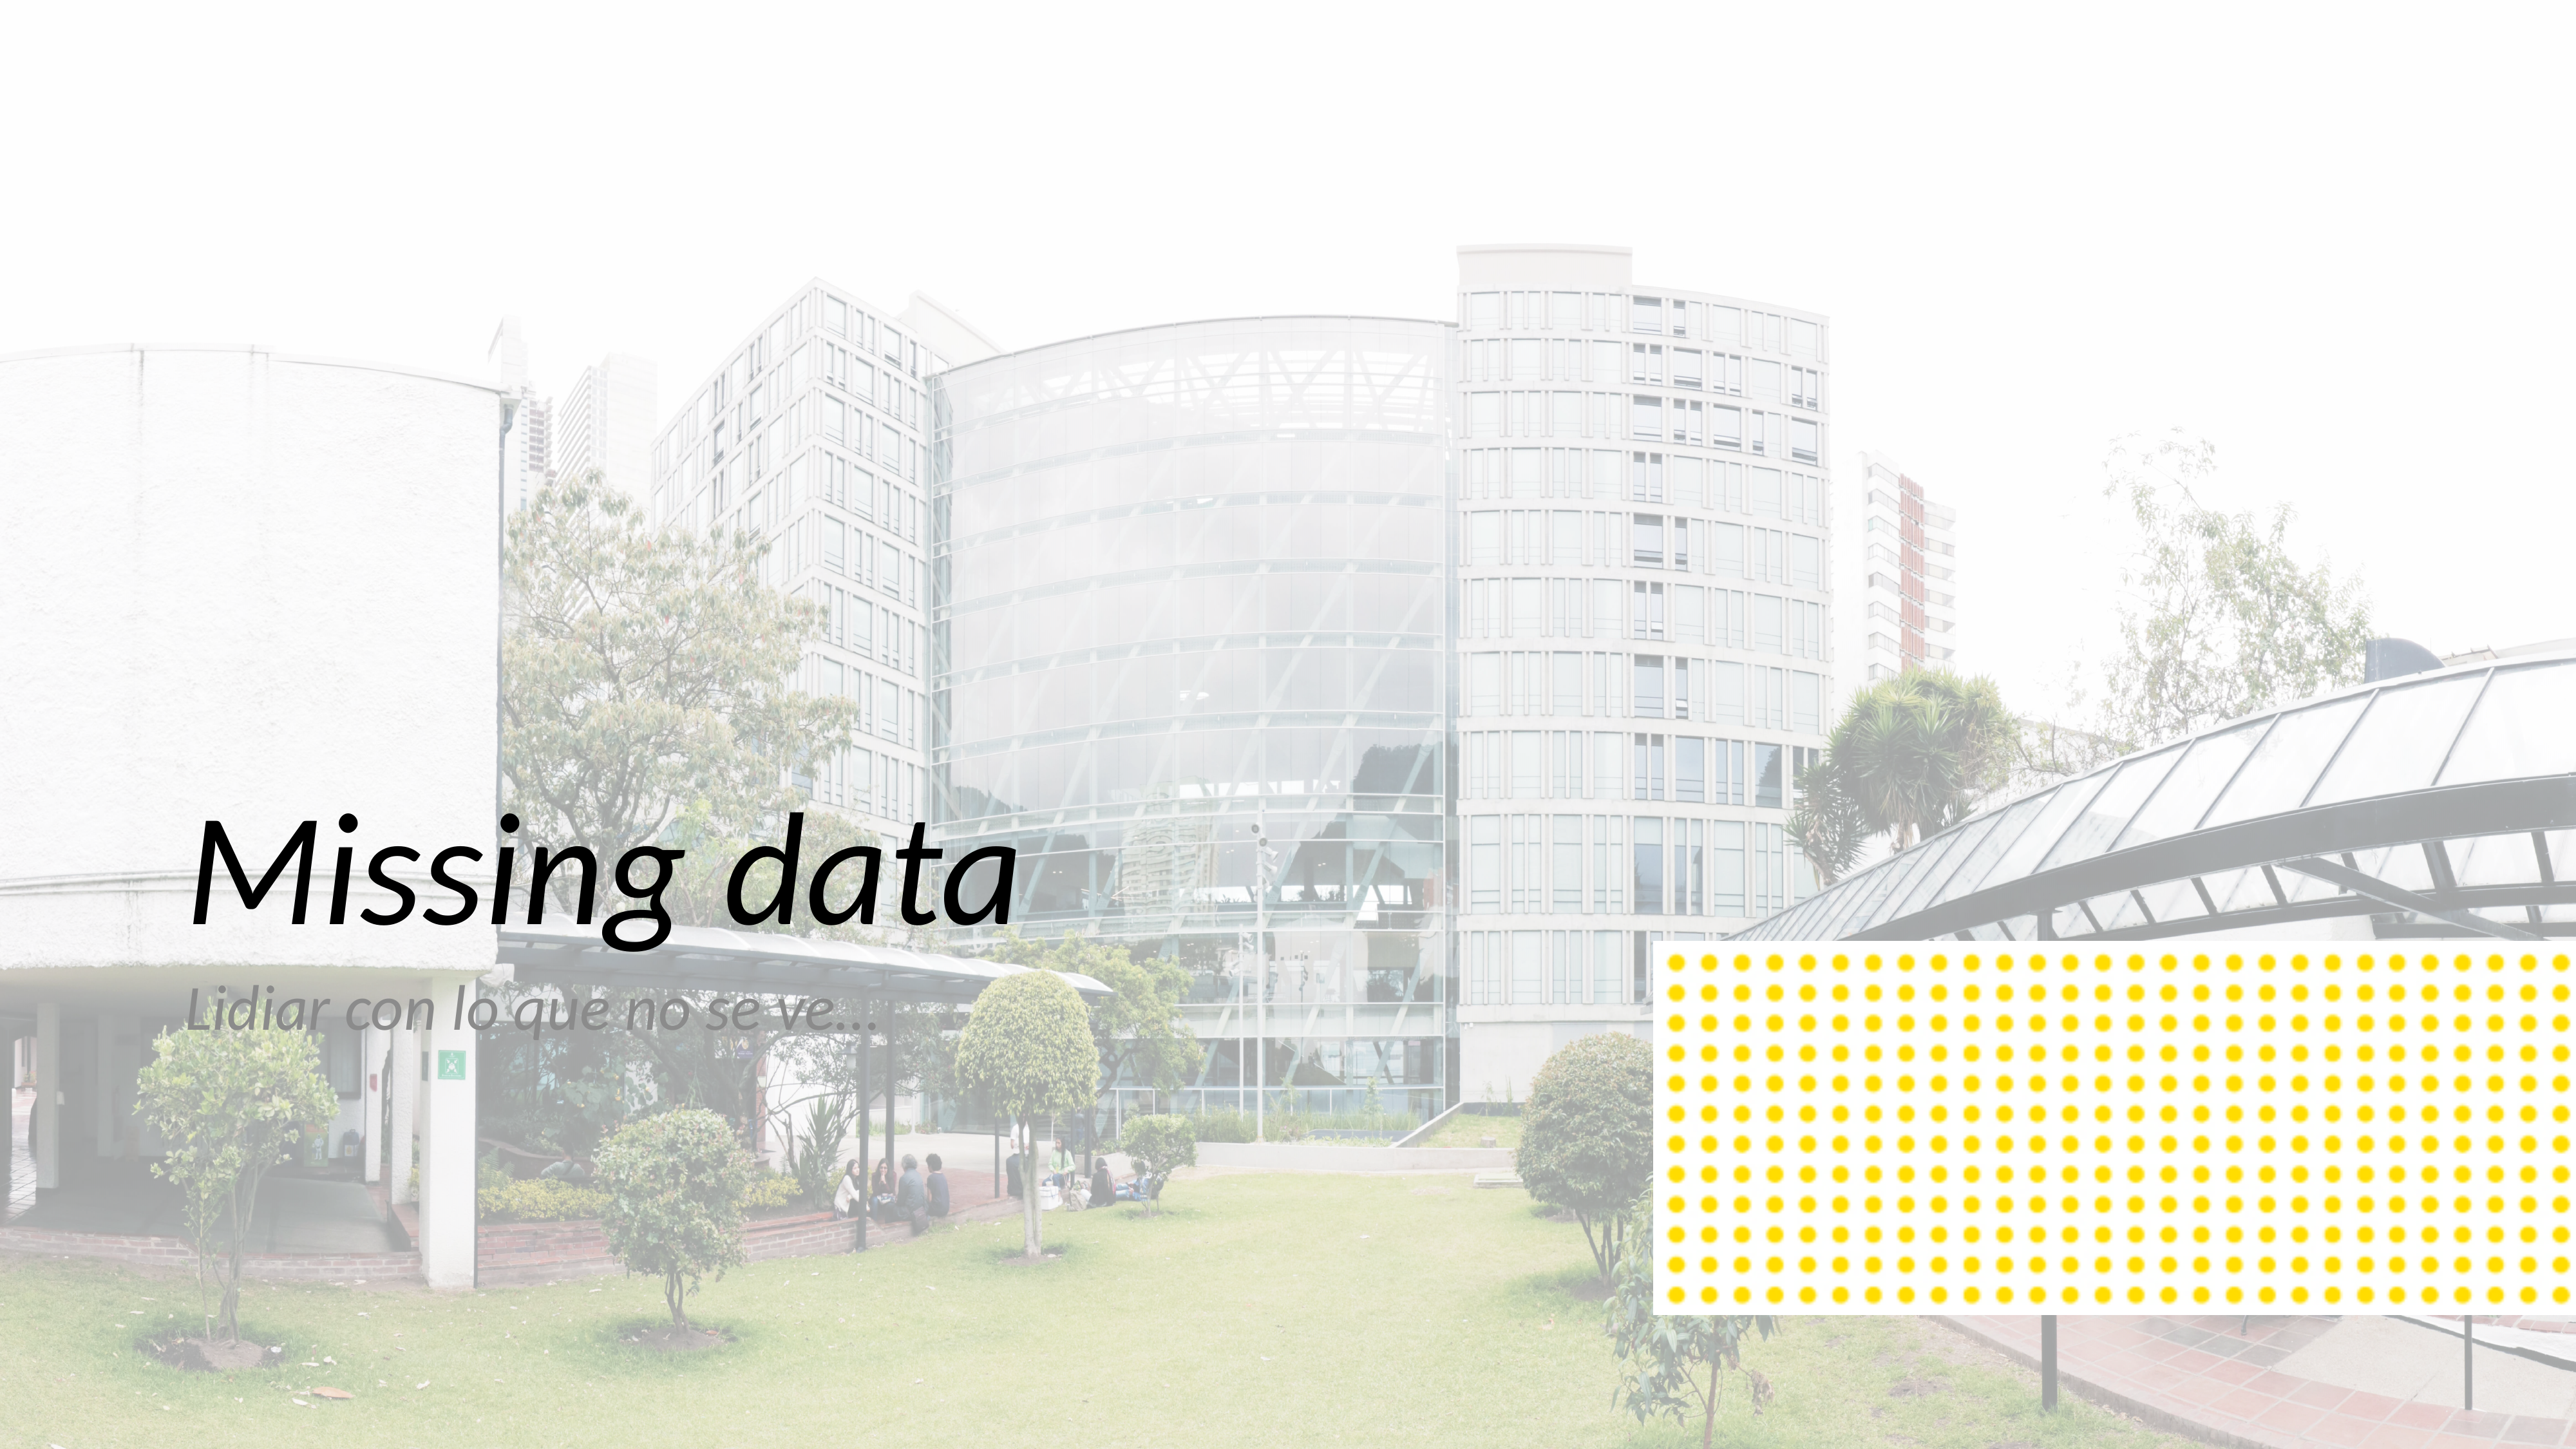

# Missing data
Lidiar con lo que no se ve…